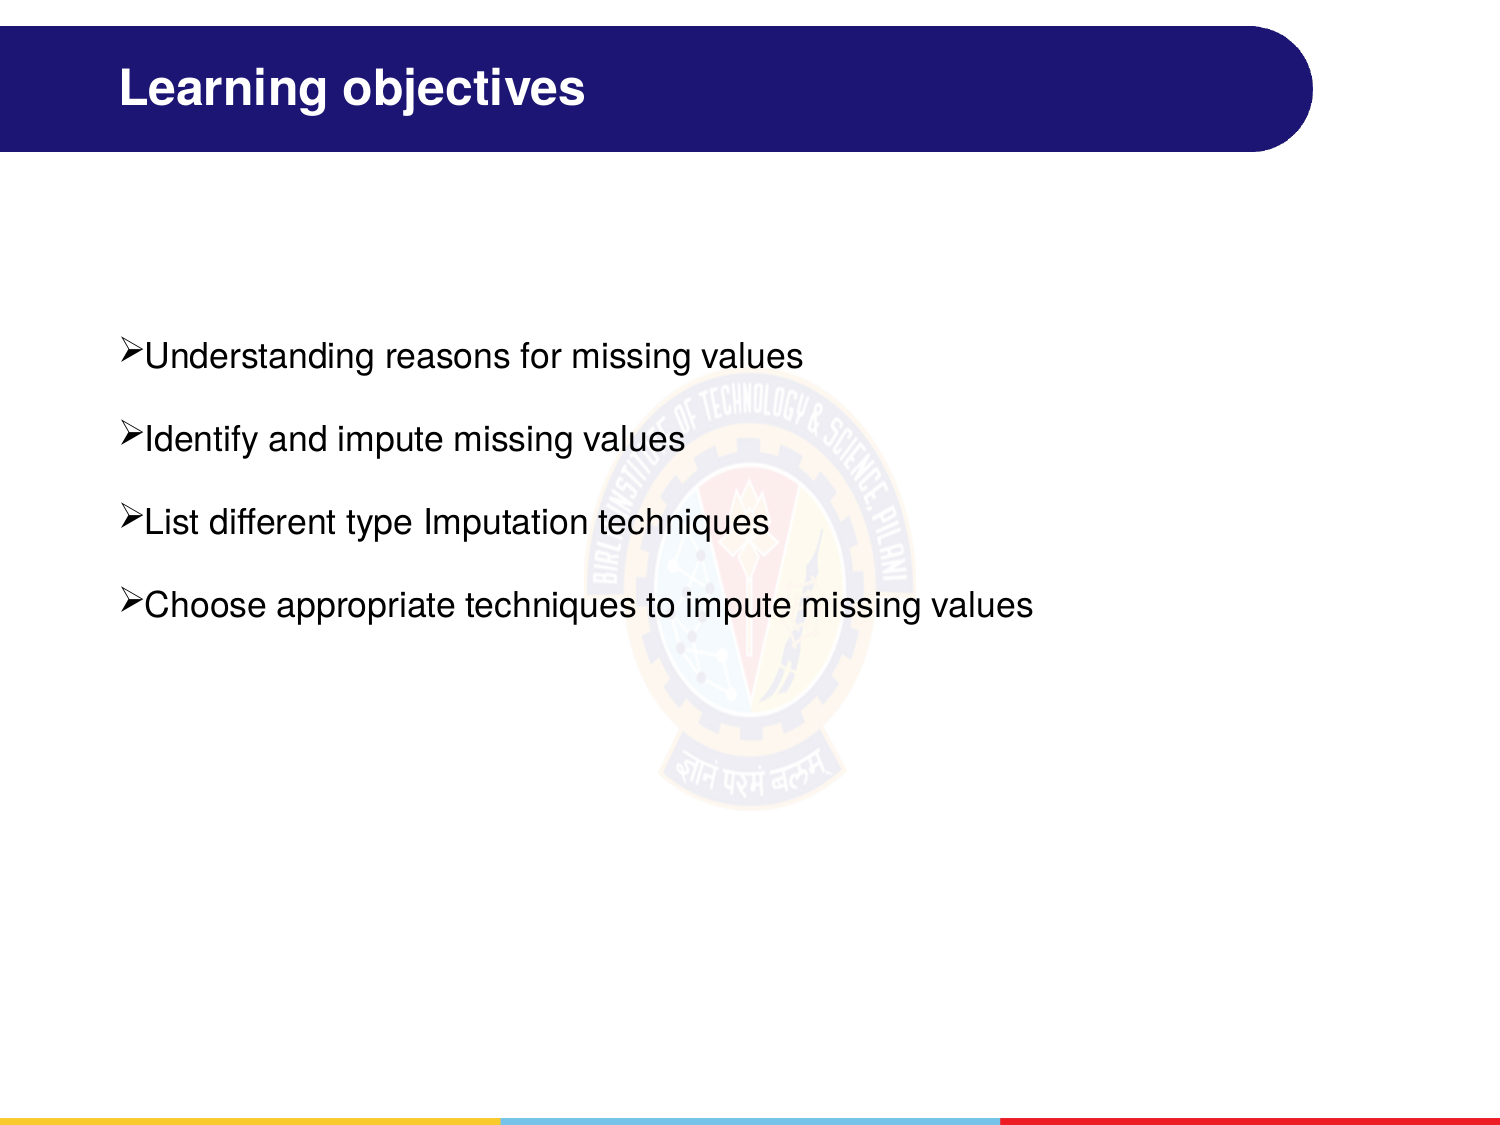

# Learning objectives
Understanding reasons for missing values
Identify and impute missing values
List different type Imputation techniques
Choose appropriate techniques to impute missing values